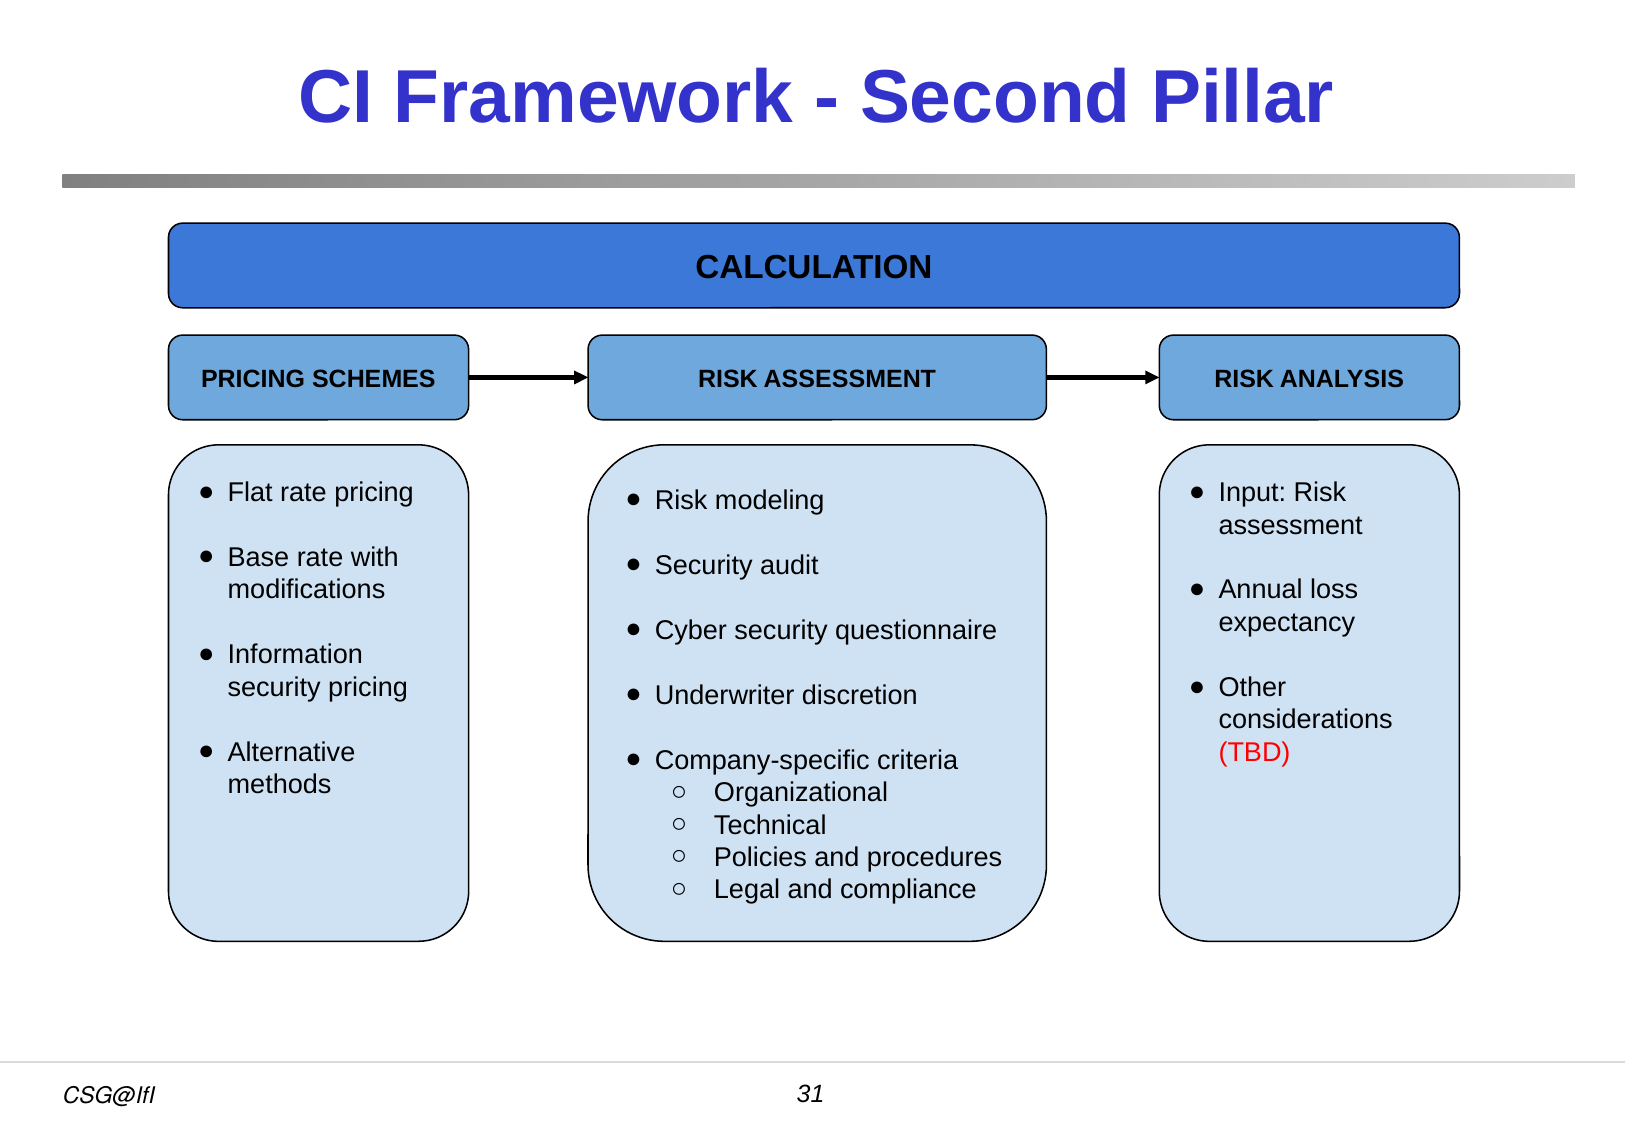

# CI Framework - Second Pillar
CALCULATION
PRICING SCHEMES
RISK ASSESSMENT
RISK ANALYSIS
Flat rate pricing

Base rate with modifications

Information security pricing

Alternative methods
Risk modeling

Security audit

Cyber security questionnaire

Underwriter discretion

Company-specific criteria
Organizational
Technical
Policies and procedures
Legal and compliance
Input: Risk assessment

Annual loss expectancy

Other considerations (TBD)
31